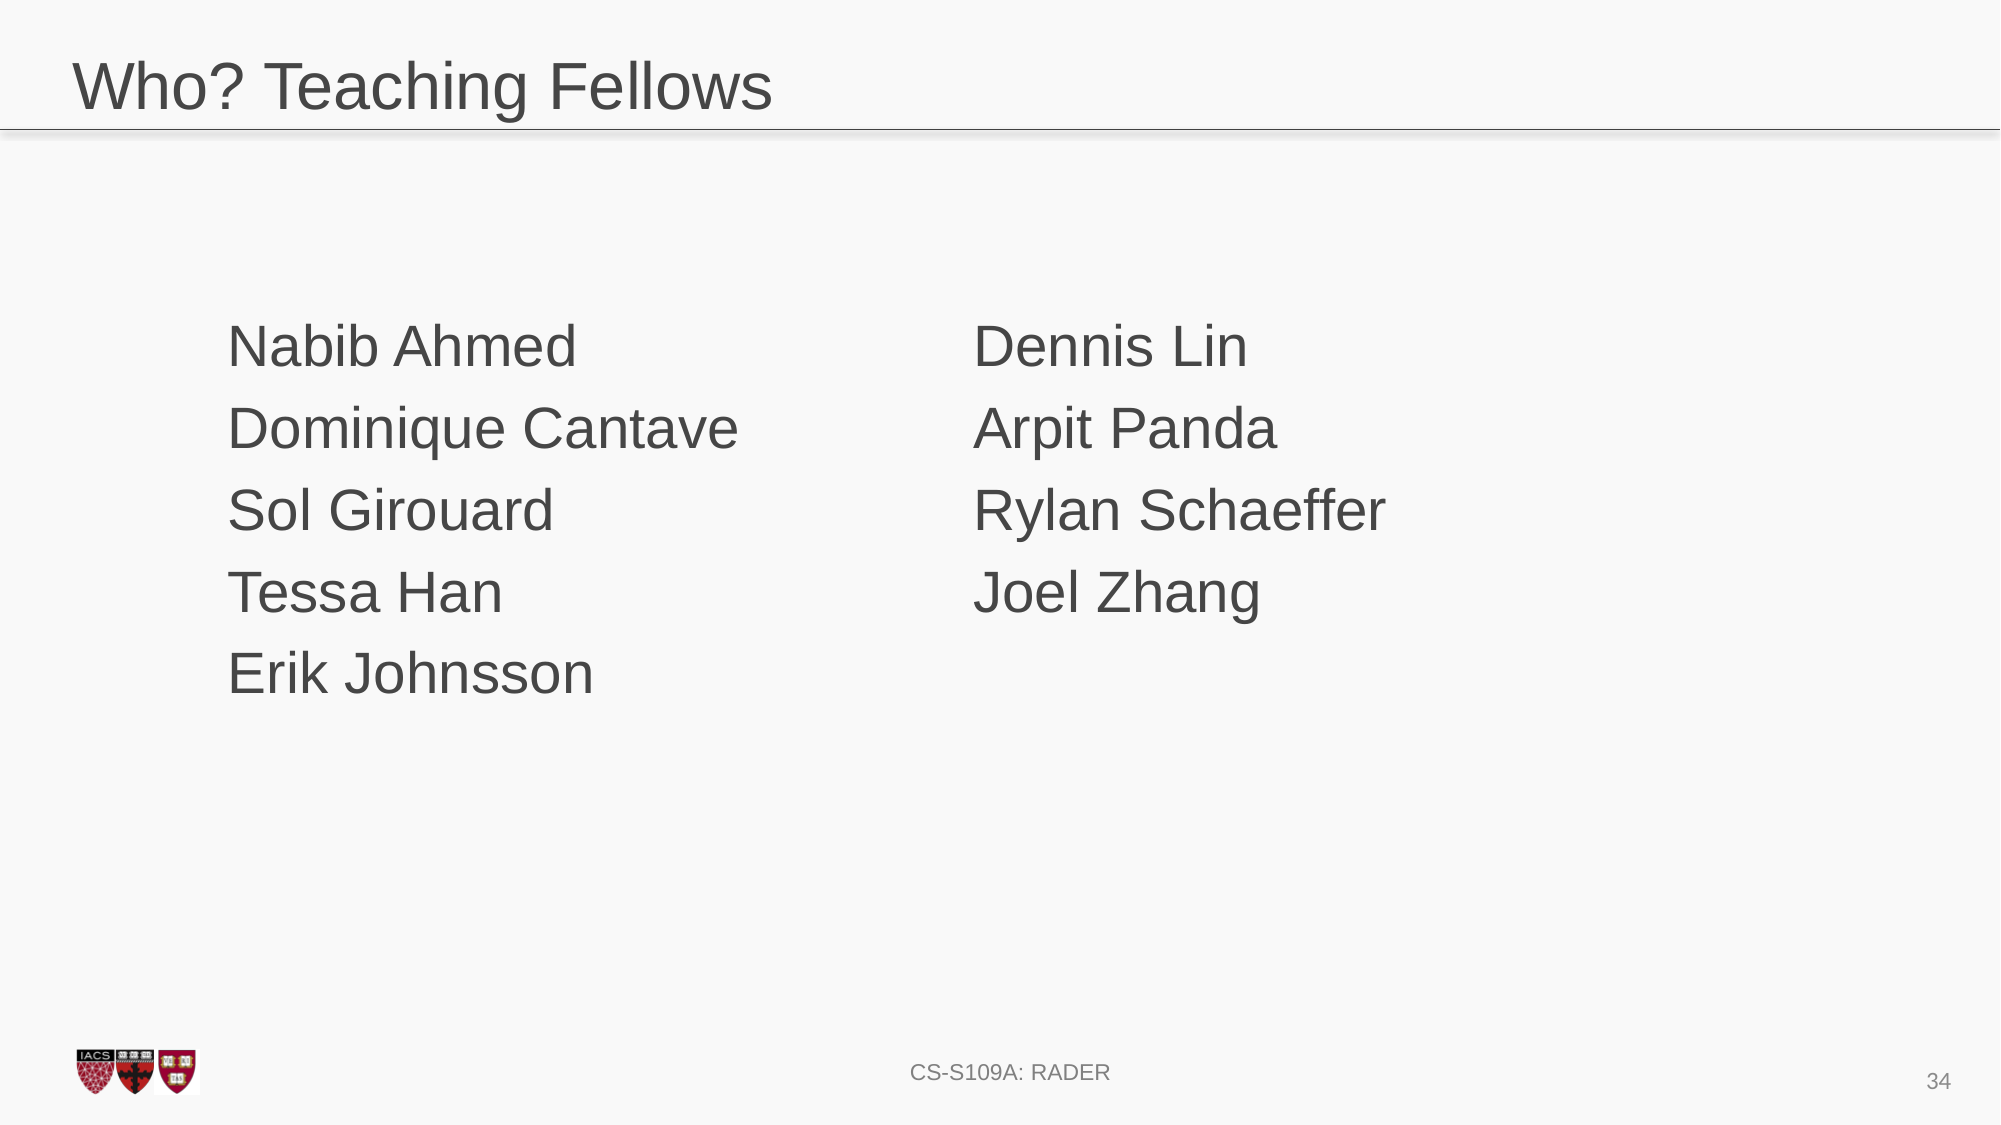

# Who? Teaching Fellows
Nabib Ahmed
Dominique Cantave
Sol Girouard
Tessa Han
Erik Johnsson

Dennis Lin
Arpit Panda
Rylan Schaeffer
Joel Zhang

34